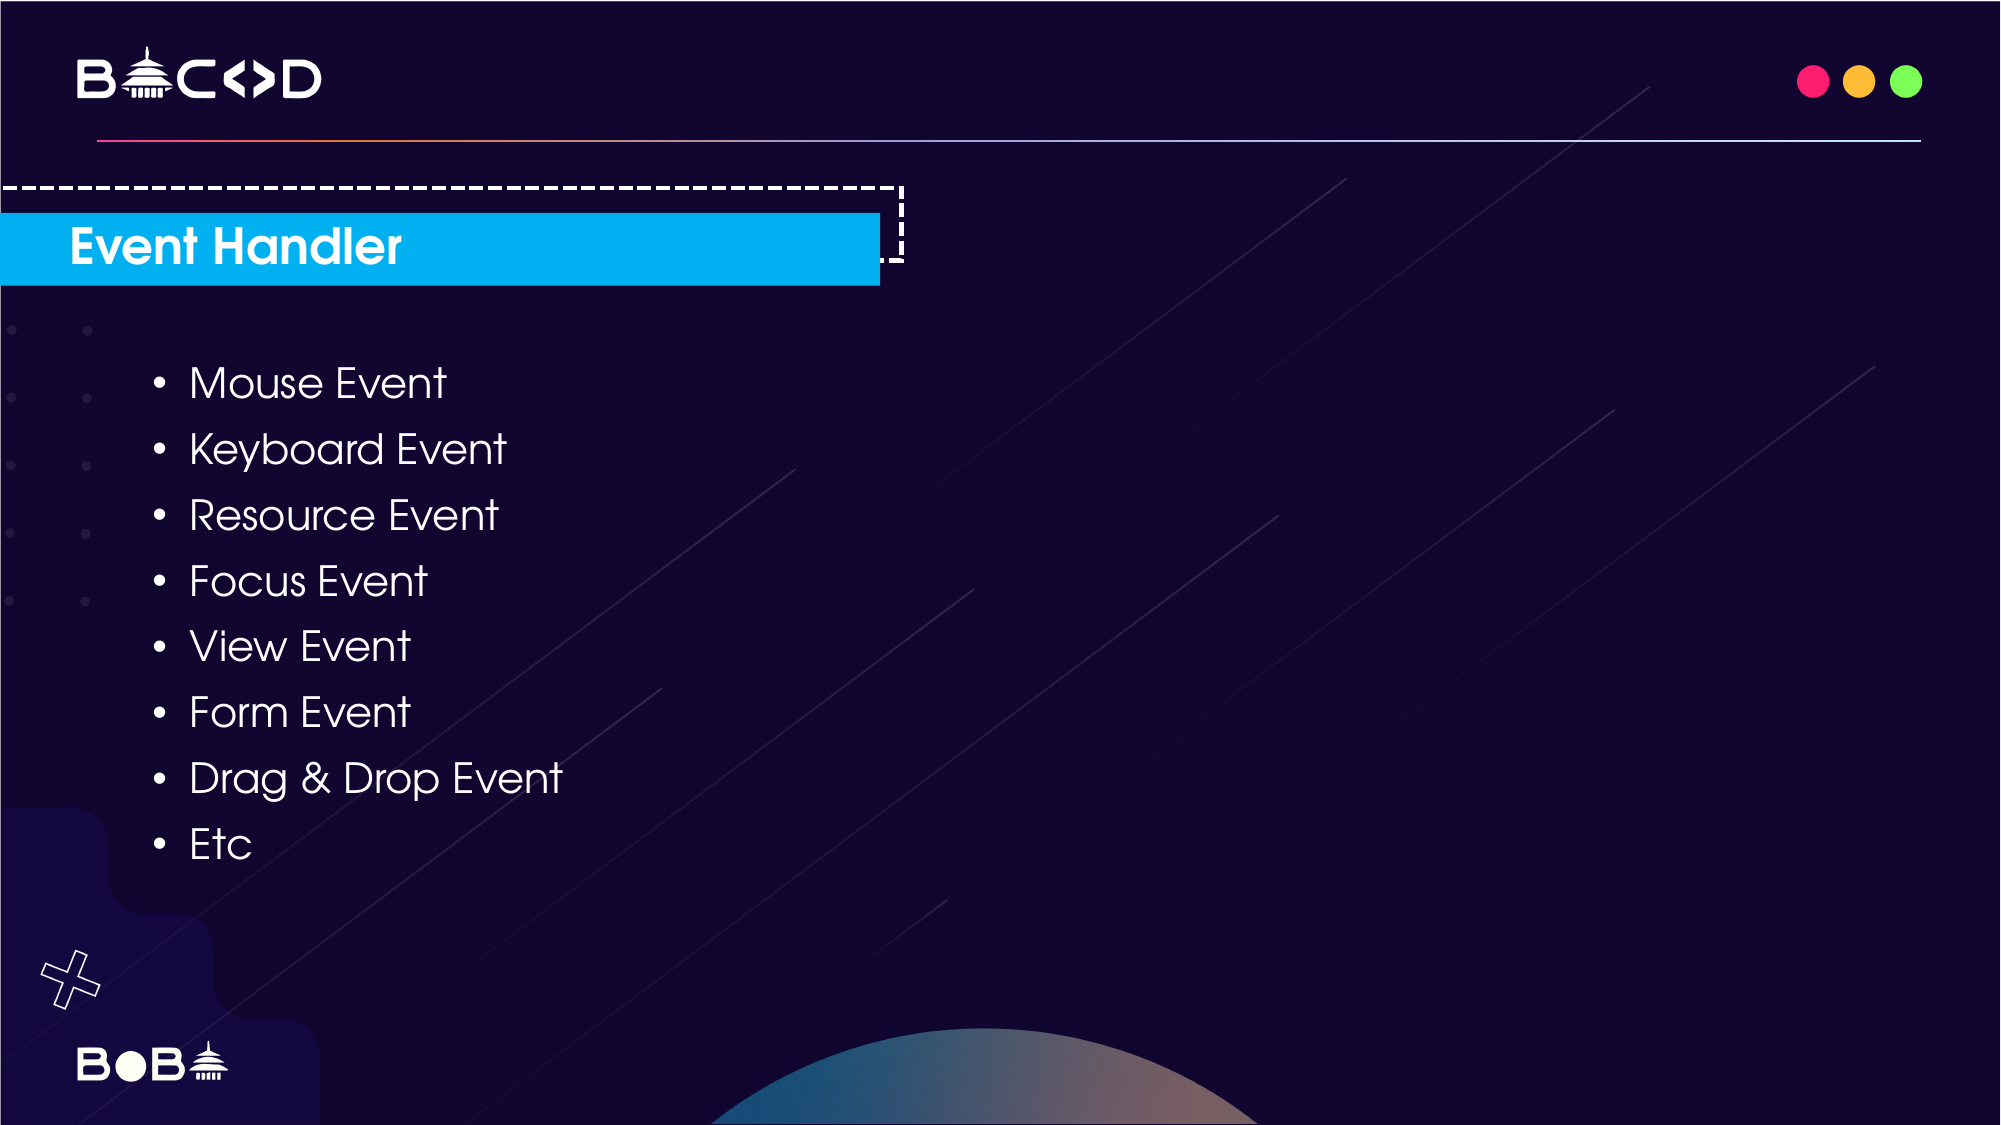

Event Handler
Mouse Event
Keyboard Event
Resource Event
Focus Event
View Event
Form Event
Drag & Drop Event
Etc